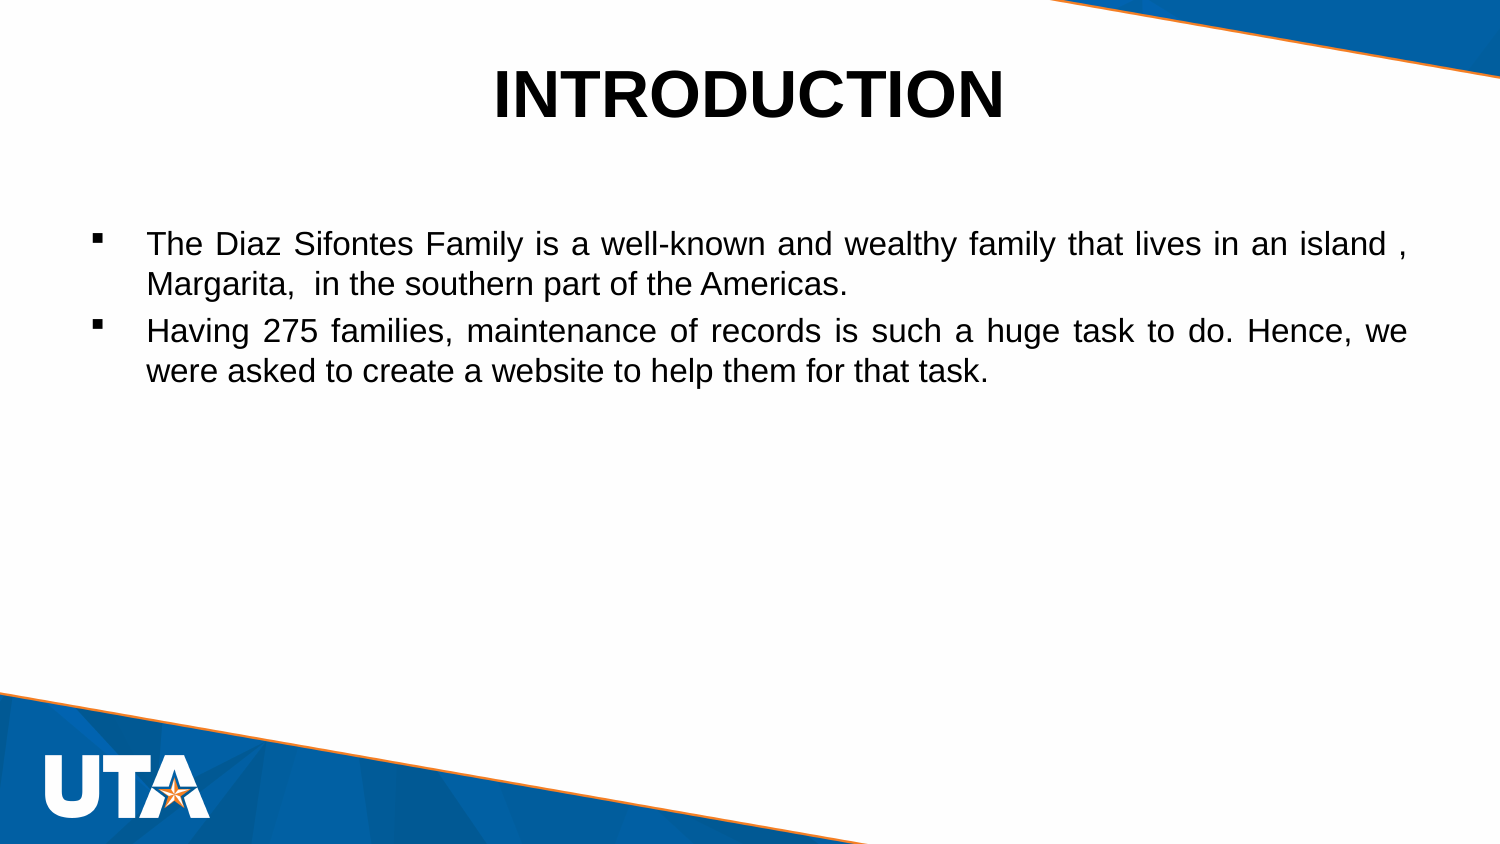

# INTRODUCTION
The Diaz Sifontes Family is a well-known and wealthy family that lives in an island , Margarita,  in the southern part of the Americas.
Having 275 families, maintenance of records is such a huge task to do. Hence, we were asked to create a website to help them for that task.